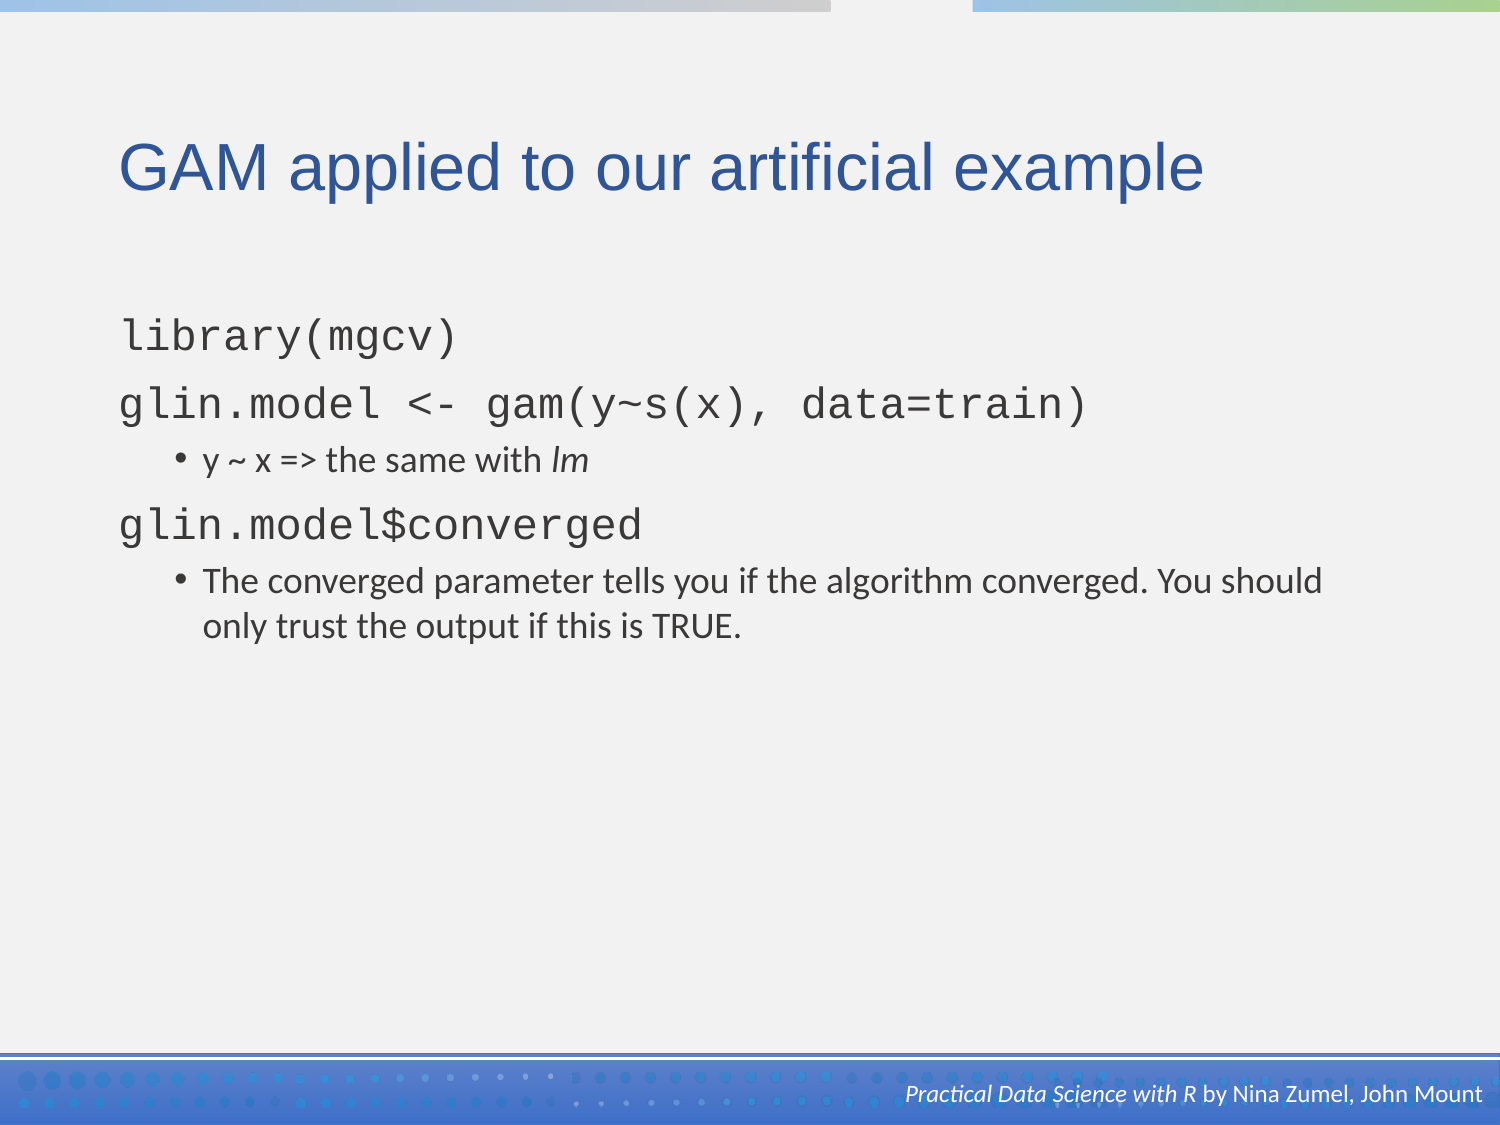

# GAM applied to our artificial example
library(mgcv)
glin.model <- gam(y~s(x), data=train)
y ~ x => the same with lm
glin.model$converged
The converged parameter tells you if the algorithm converged. You should only trust the output if this is TRUE.
Practical Data Science with R by Nina Zumel, John Mount